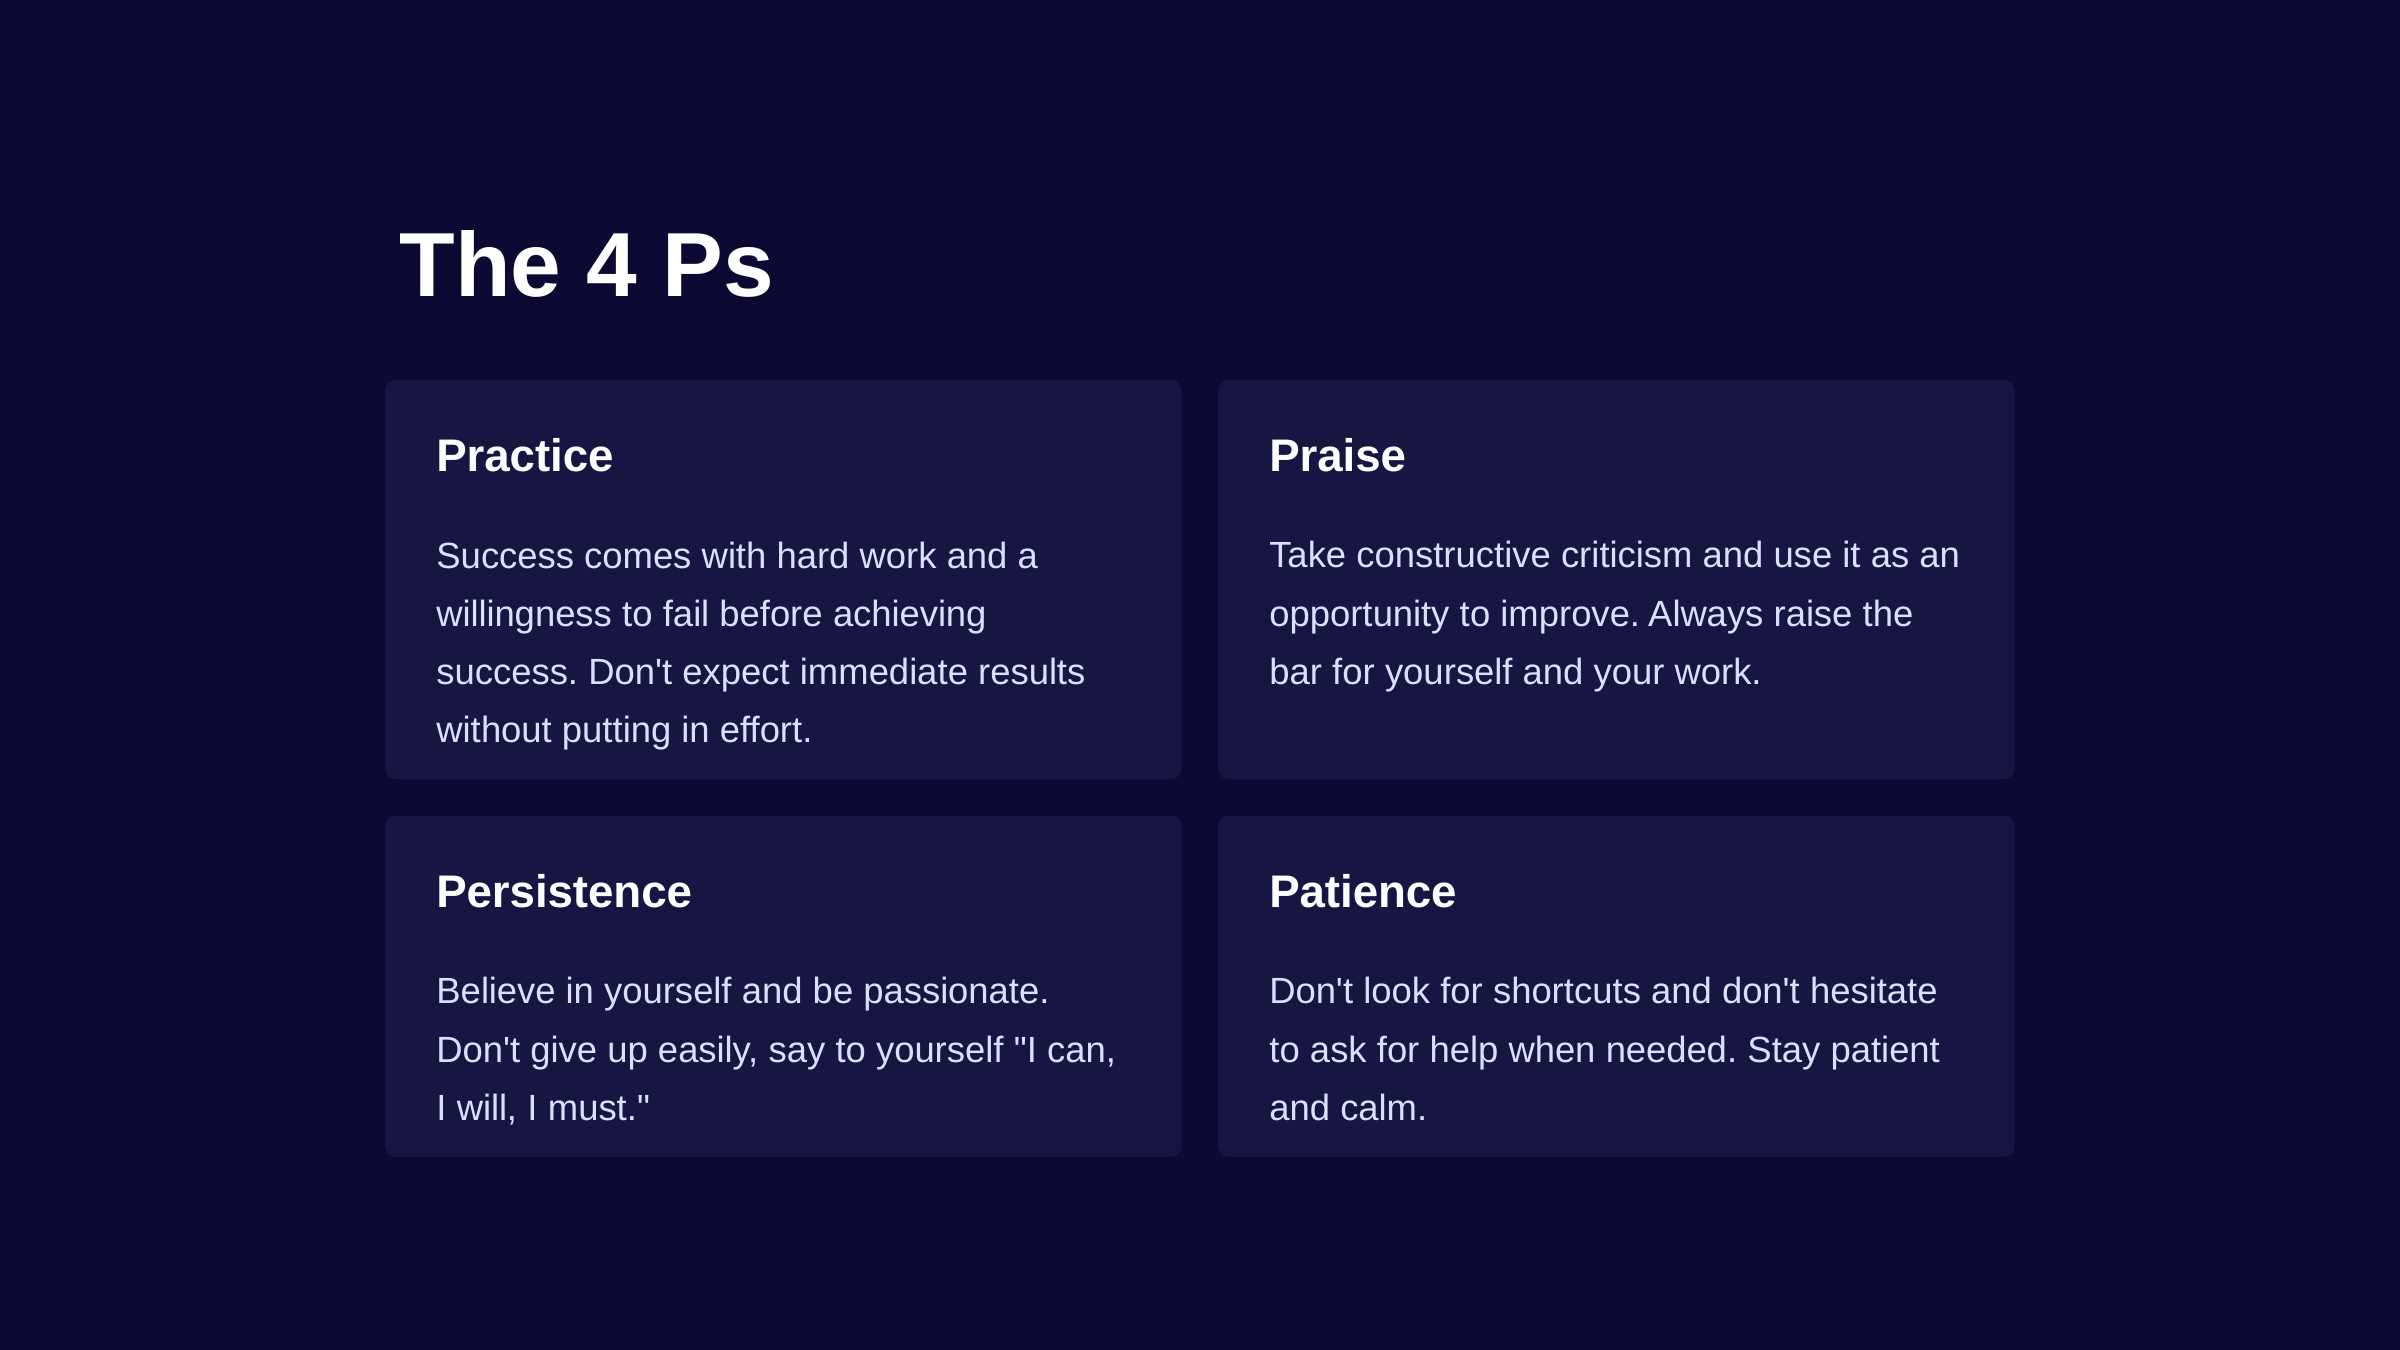

The 4 Ps

Practice
Praise
Success comes with hard work and a willingness to fail before achieving success. Don't expect immediate results without putting in effort.
Take constructive criticism and use it as an opportunity to improve. Always raise the bar for yourself and your work.

Persistence
Patience
Believe in yourself and be passionate. Don't give up easily, say to yourself "I can, I will, I must."
Don't look for shortcuts and don't hesitate to ask for help when needed. Stay patient and calm.